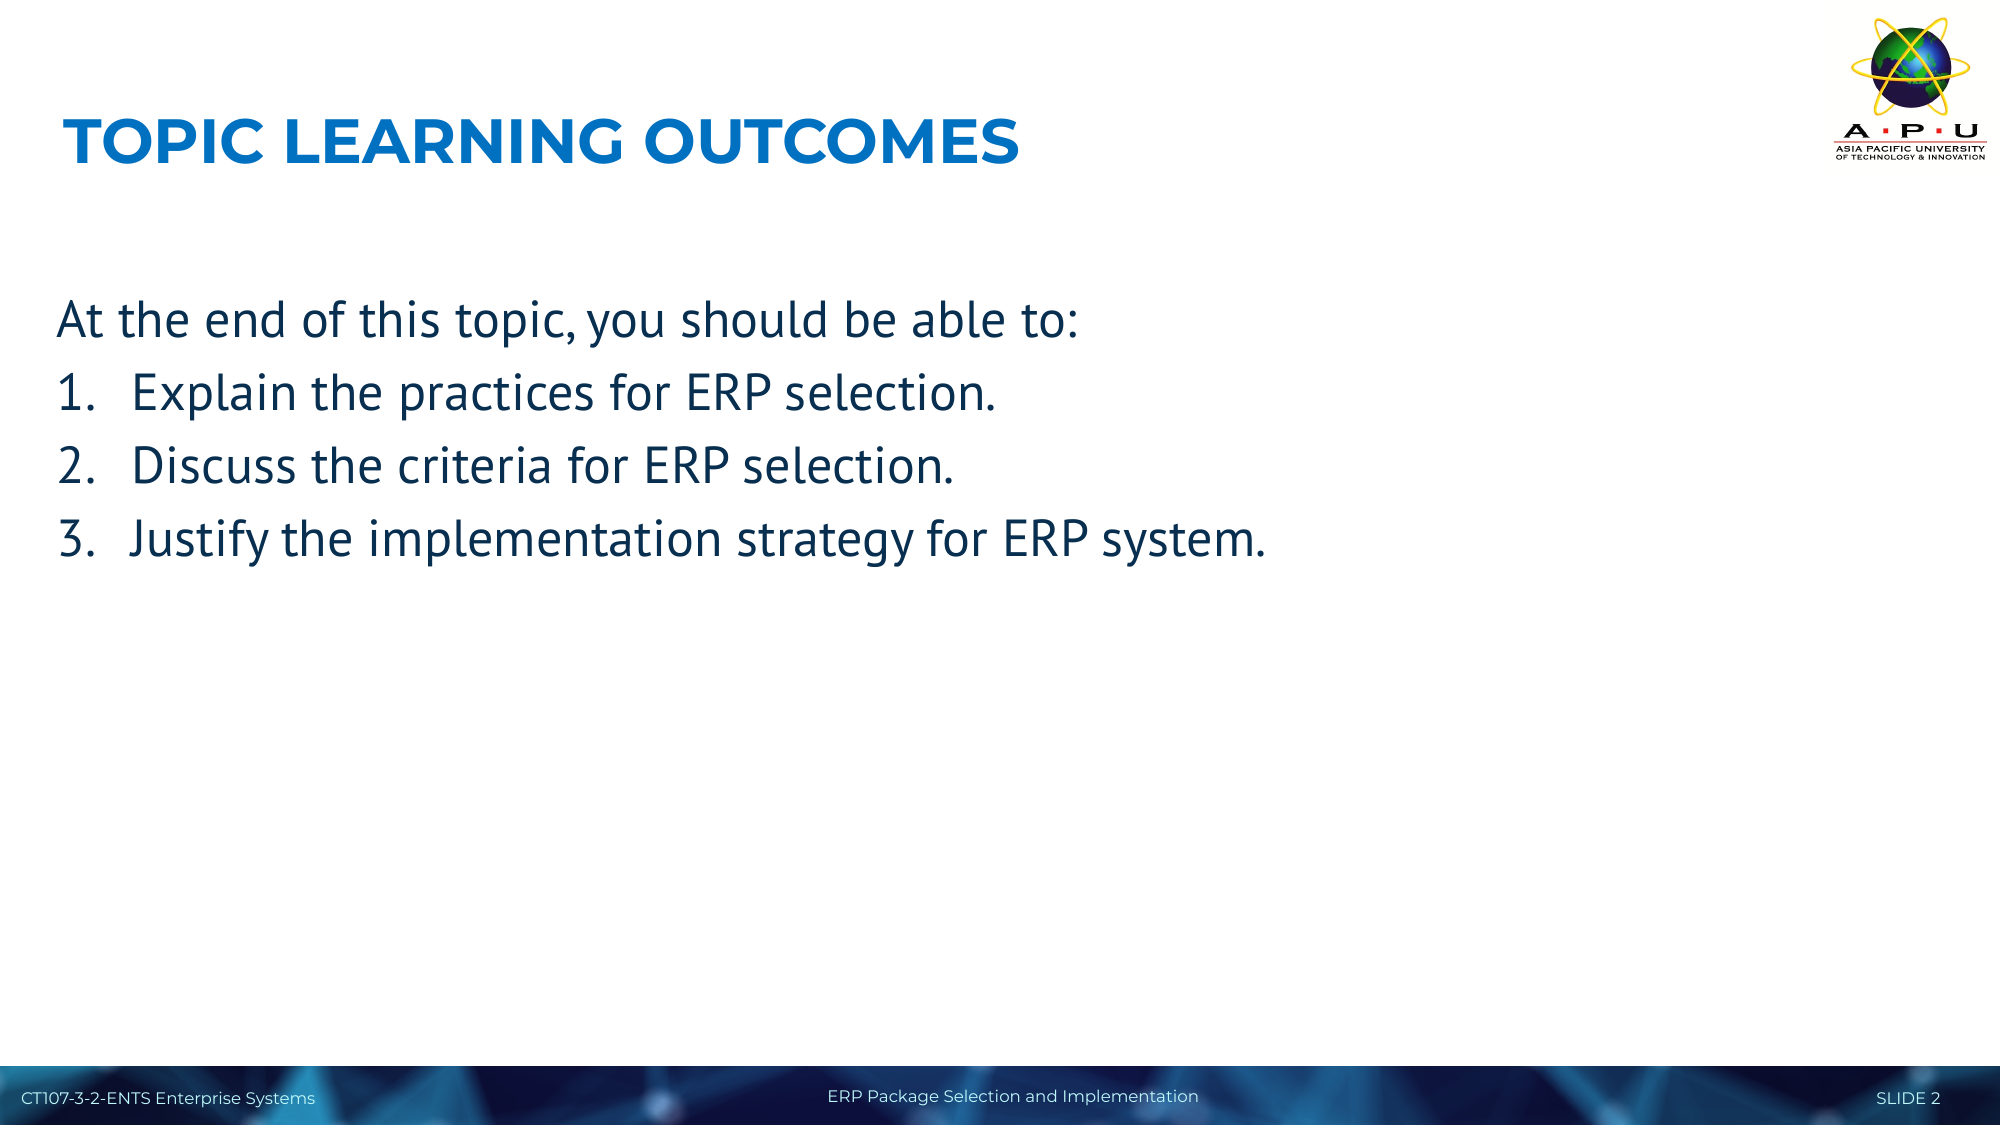

# TOPIC LEARNING OUTCOMES
At the end of this topic, you should be able to:
Explain the practices for ERP selection.
Discuss the criteria for ERP selection.
Justify the implementation strategy for ERP system.